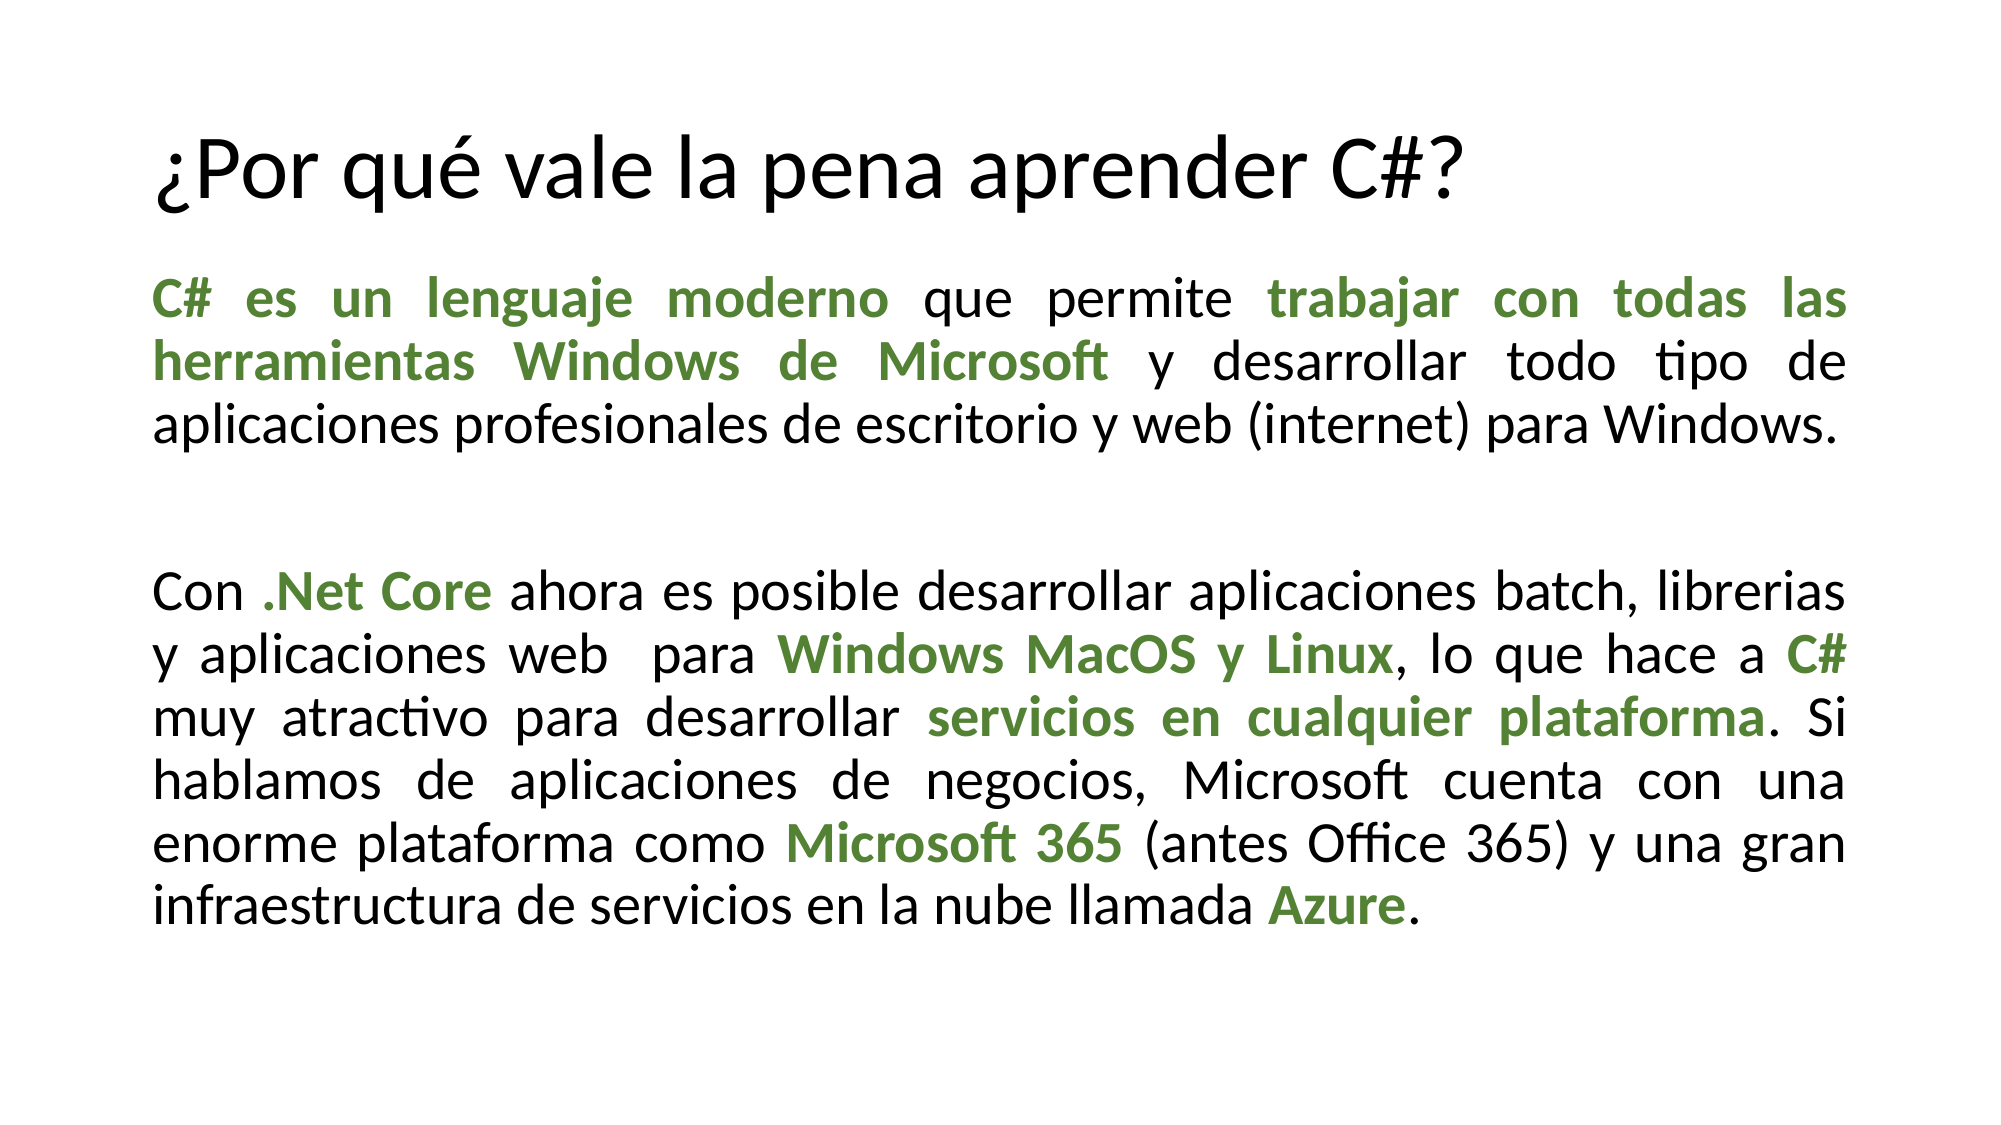

# ¿Por qué vale la pena aprender C#?
C# es un lenguaje moderno que permite trabajar con todas las herramientas Windows de Microsoft y desarrollar todo tipo de aplicaciones profesionales de escritorio y web (internet) para Windows.

Con .Net Core ahora es posible desarrollar aplicaciones batch, librerias y aplicaciones web  para Windows MacOS y Linux, lo que hace a C# muy atractivo para desarrollar servicios en cualquier plataforma. Si hablamos de aplicaciones de negocios, Microsoft cuenta con una enorme plataforma como Microsoft 365 (antes Office 365) y una gran infraestructura de servicios en la nube llamada Azure.